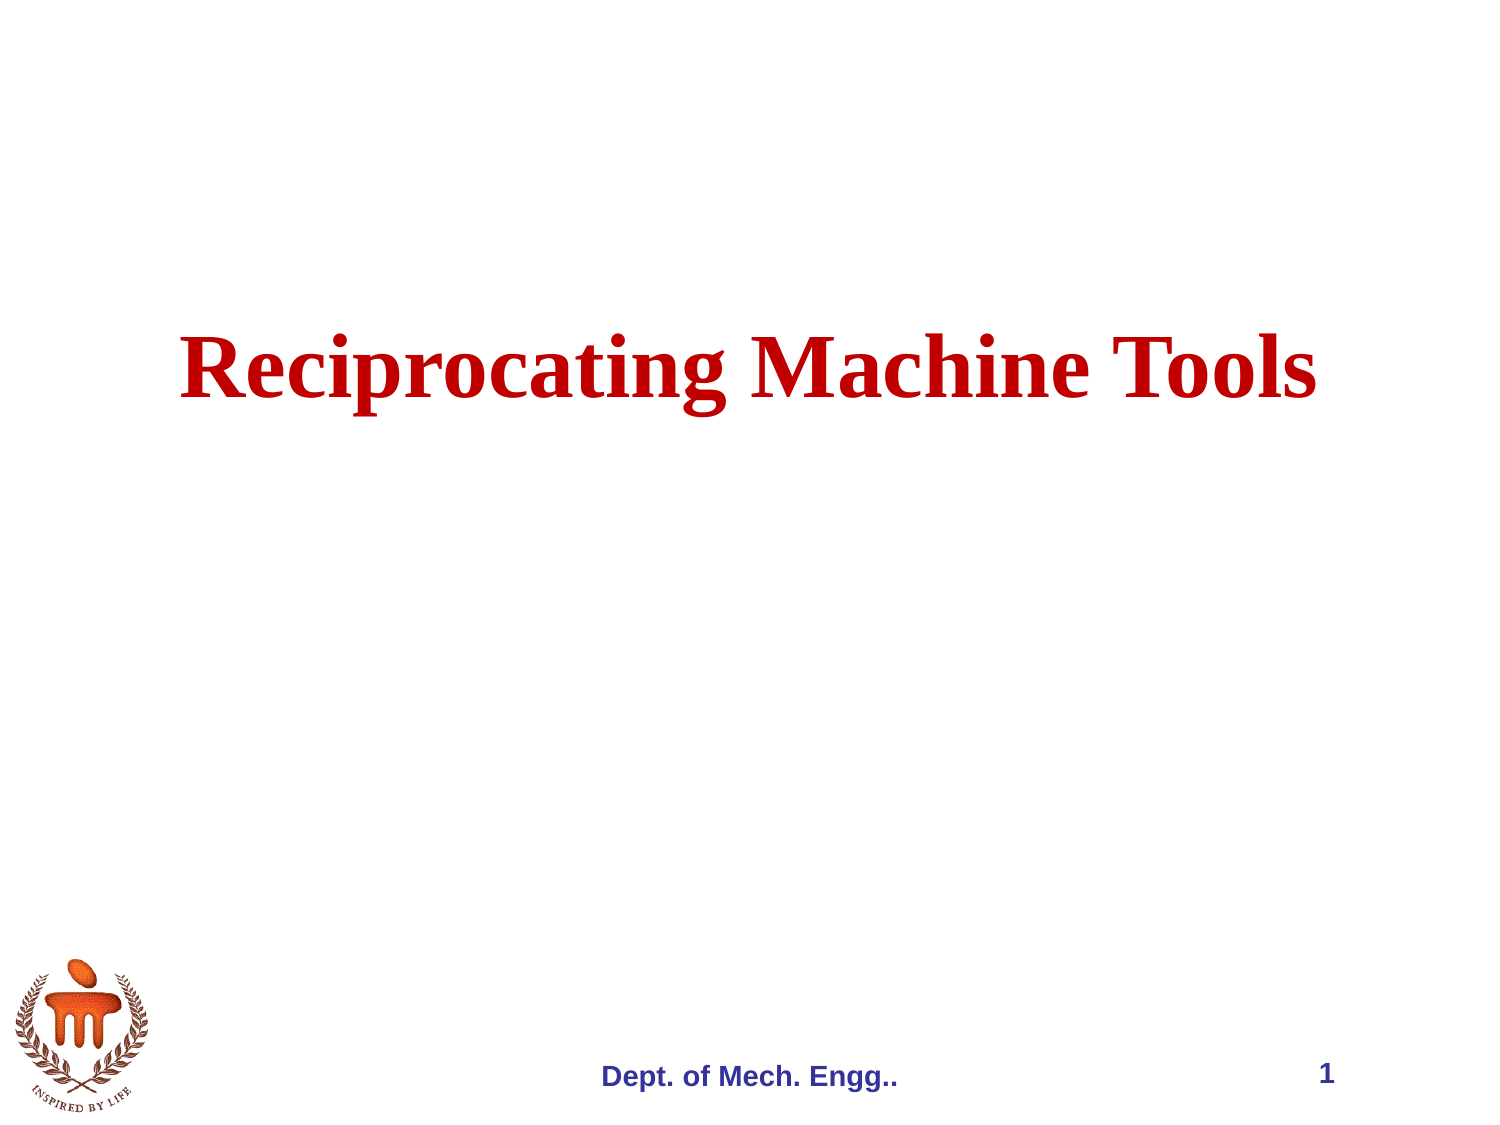

# Reciprocating Machine Tools
1
Dept. of Mech. Engg..